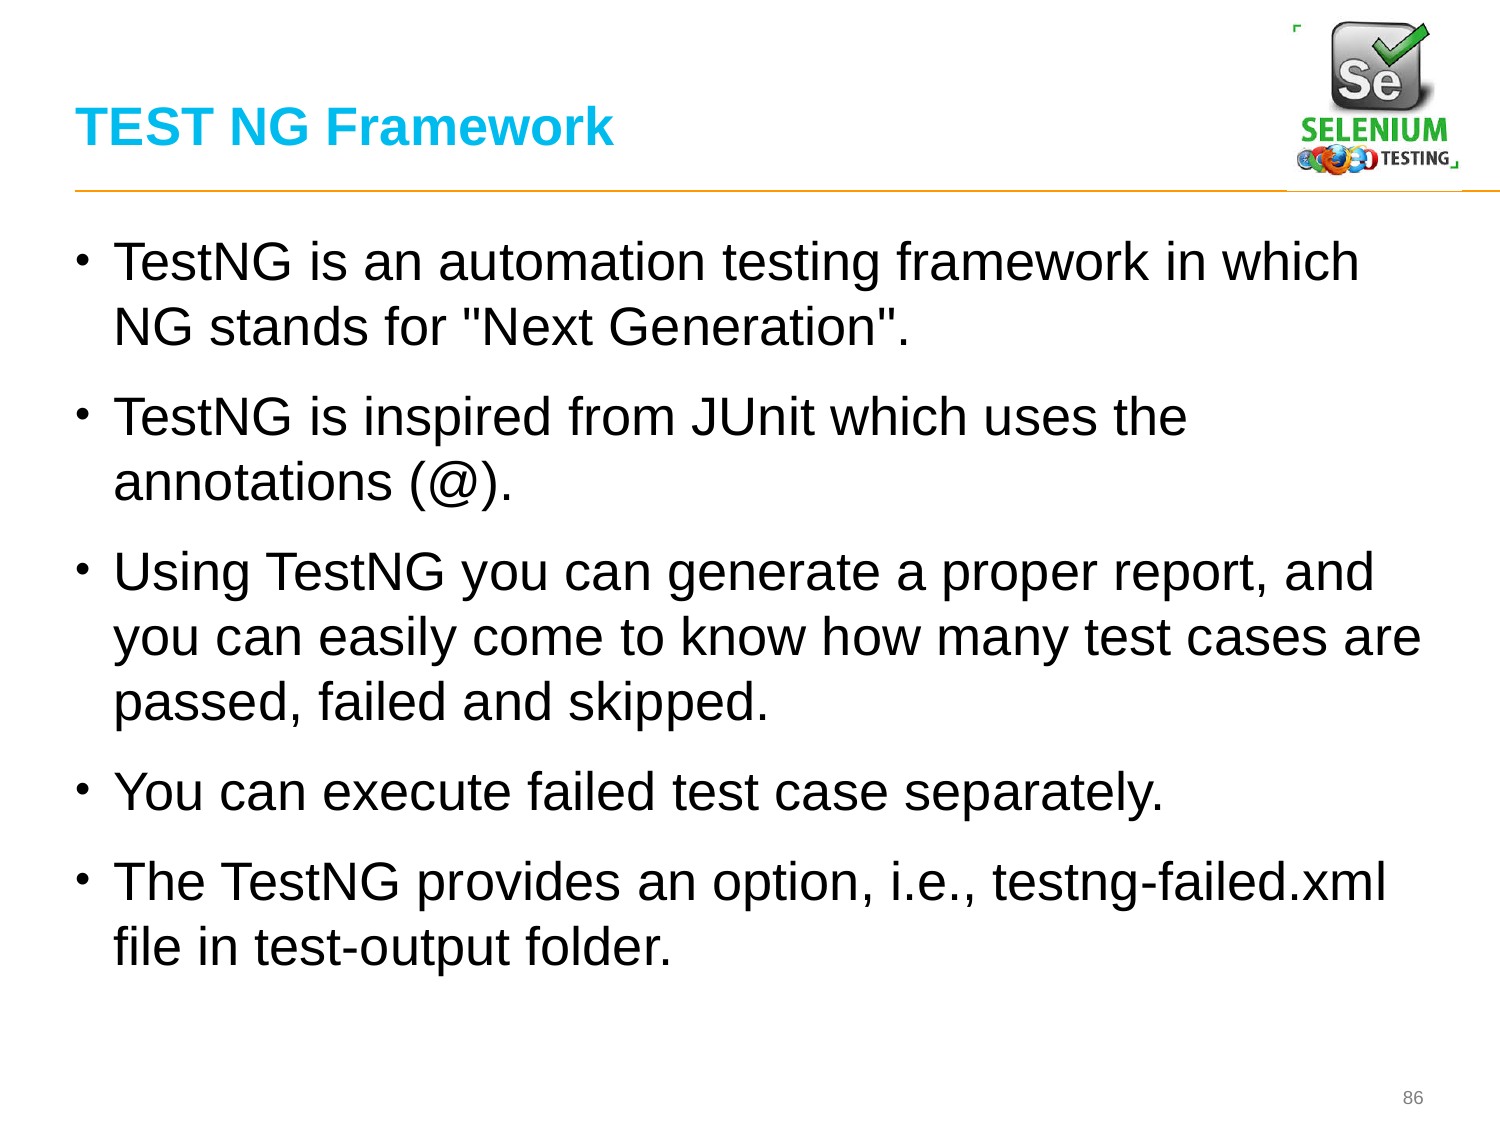

# TEST NG Framework
TestNG is an automation testing framework in which NG stands for "Next Generation".
TestNG is inspired from JUnit which uses the annotations (@).
Using TestNG you can generate a proper report, and you can easily come to know how many test cases are passed, failed and skipped.
You can execute failed test case separately.
The TestNG provides an option, i.e., testng-failed.xml file in test-output folder.